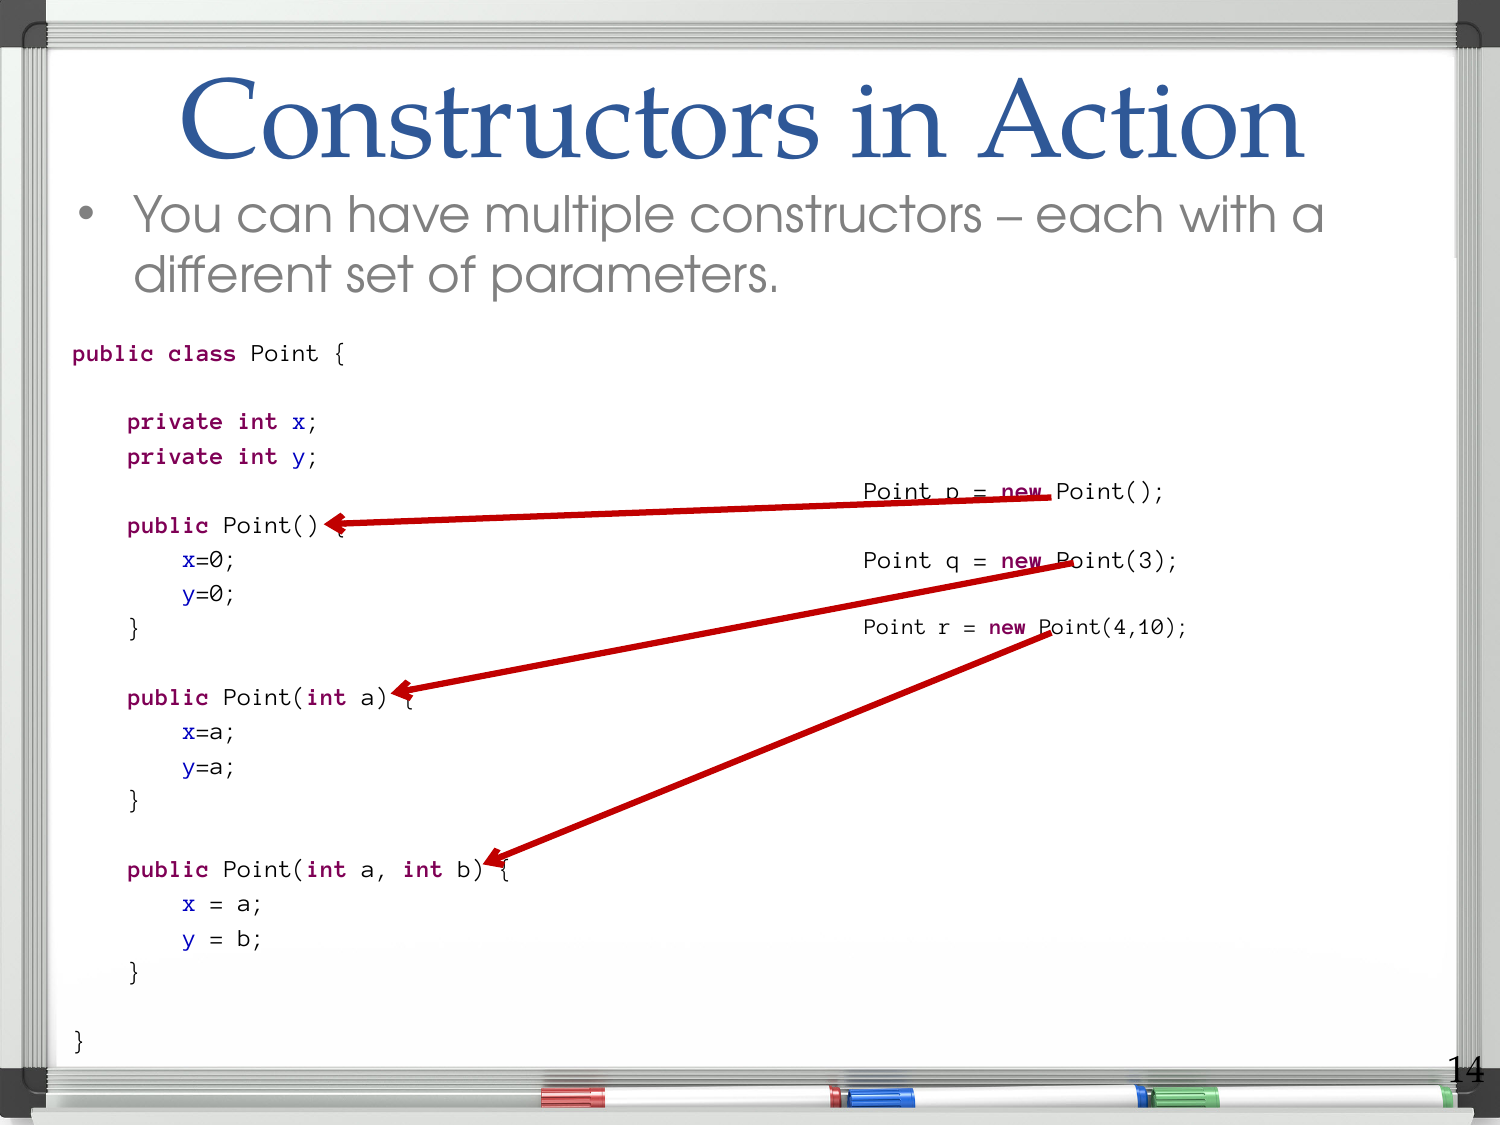

# Constructors in Action
You can have multiple constructors – each with a different set of parameters.
public class Point {

    private int x;
    private int y;

    public Point() {
        x=0;
        y=0;
    }

    public Point(int a) {
        x=a;
        y=a;
    }

    public Point(int a, int b) {
        x = a;
        y = b;
    }

}
Point p = new Point();

Point q = new Point(3);

Point r = new Point(4,10);

14